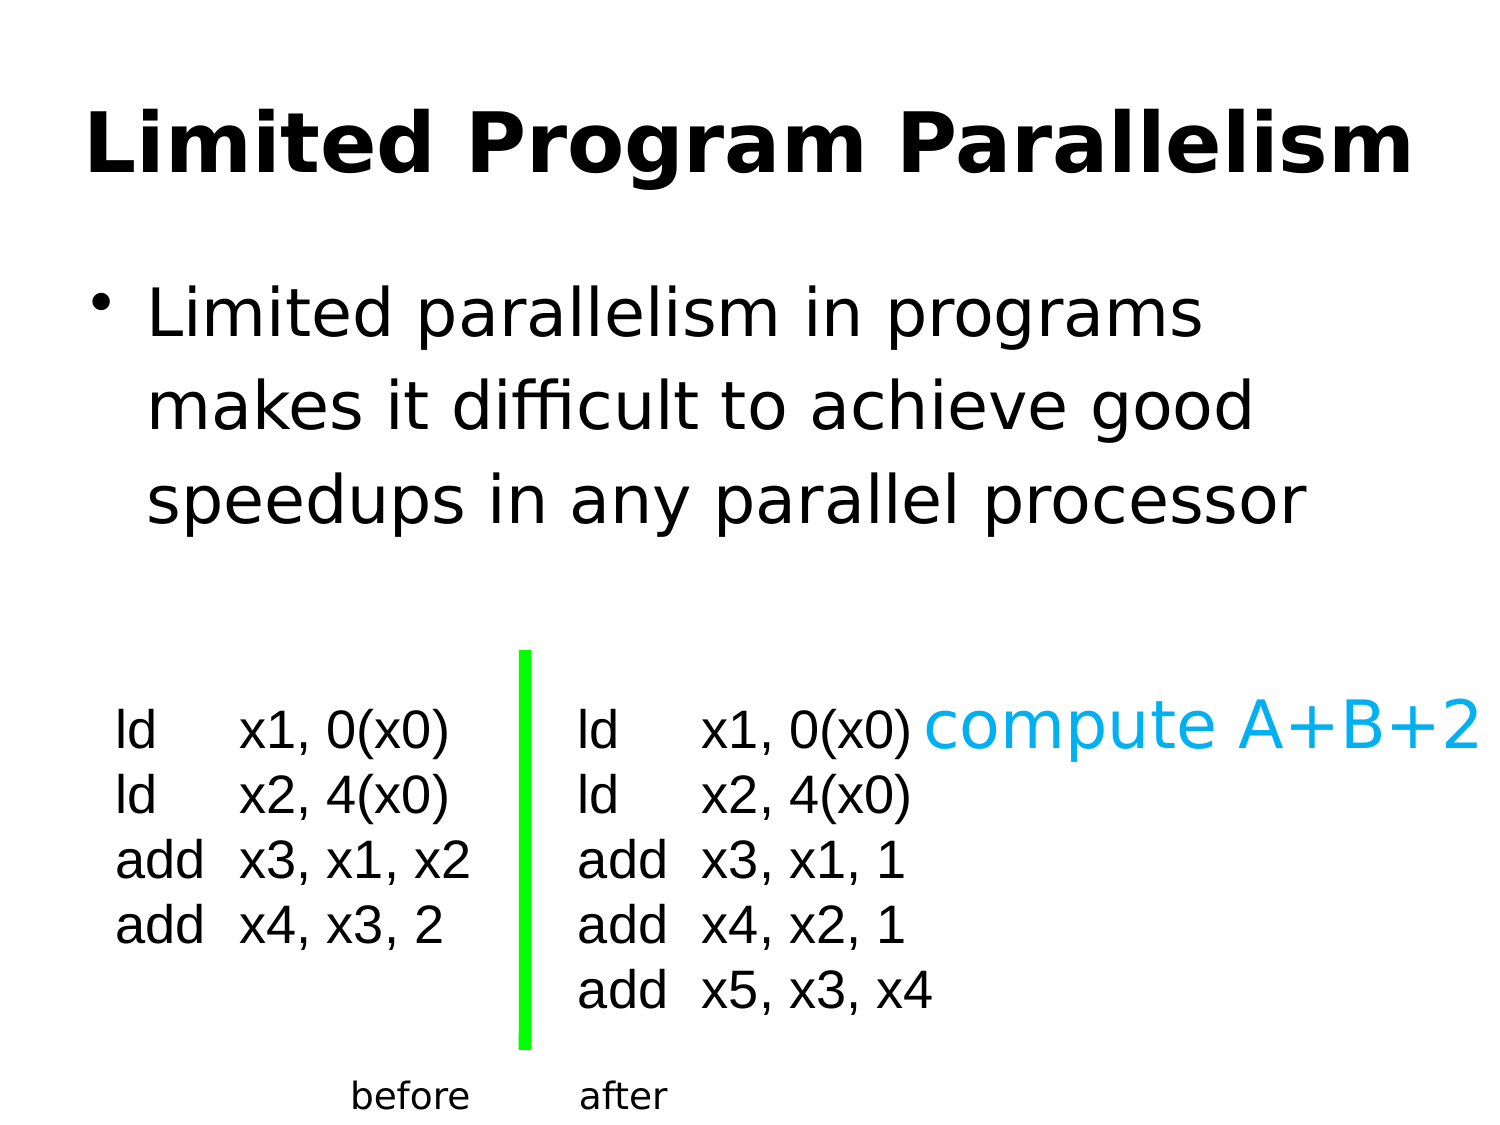

# Limited Program Parallelism
Limited parallelism in programs
	makes it difficult to achieve good
	speedups in any parallel processor
compute A+B+2
ld
ld
add
add
add
x1, 0(x0)
x2, 4(x0)
x3, x1, 1
x4, x2, 1
x5, x3, x4
ld
ld
add
add
x1, 0(x0)
x2, 4(x0)
x3, x1, x2
x4, x3, 2
before
after